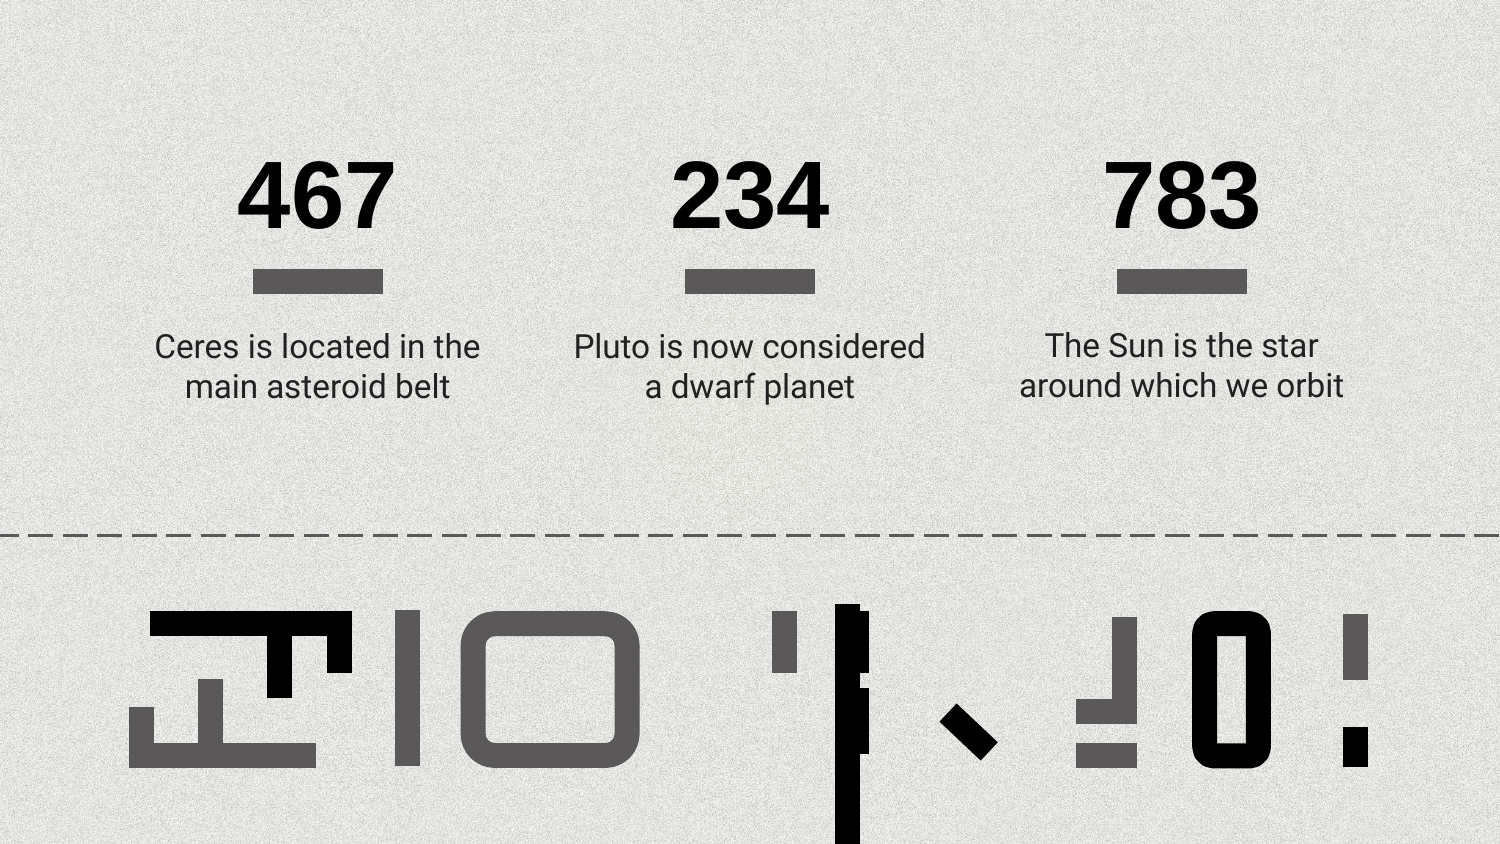

467
# 234
783
The Sun is the star around which we orbit
Ceres is located in the main asteroid belt
Pluto is now considered a dwarf planet